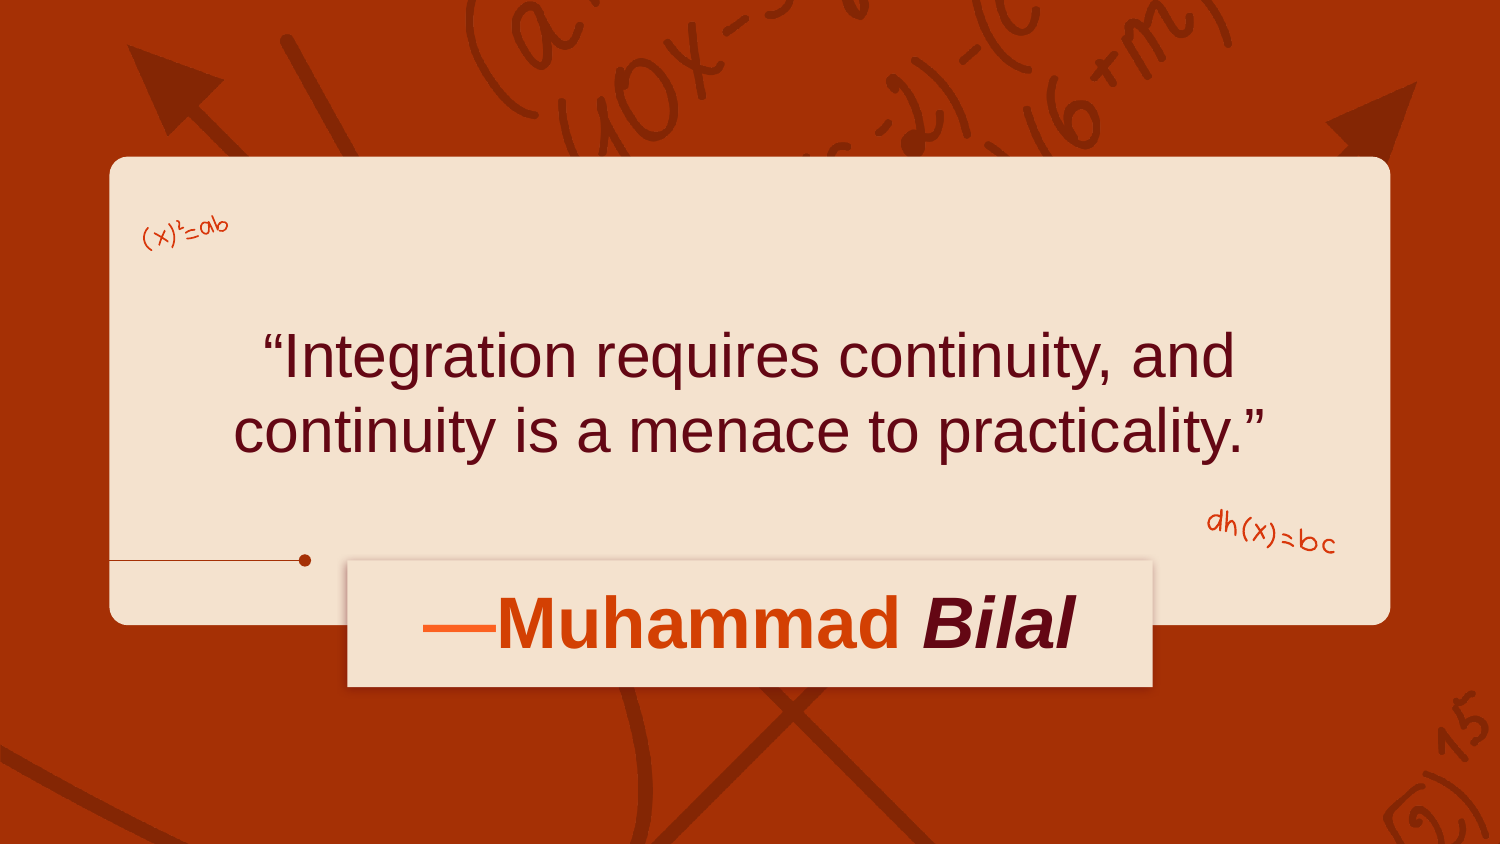

“Integration requires continuity, and continuity is a menace to practicality.”

# —Muhammad Bilal